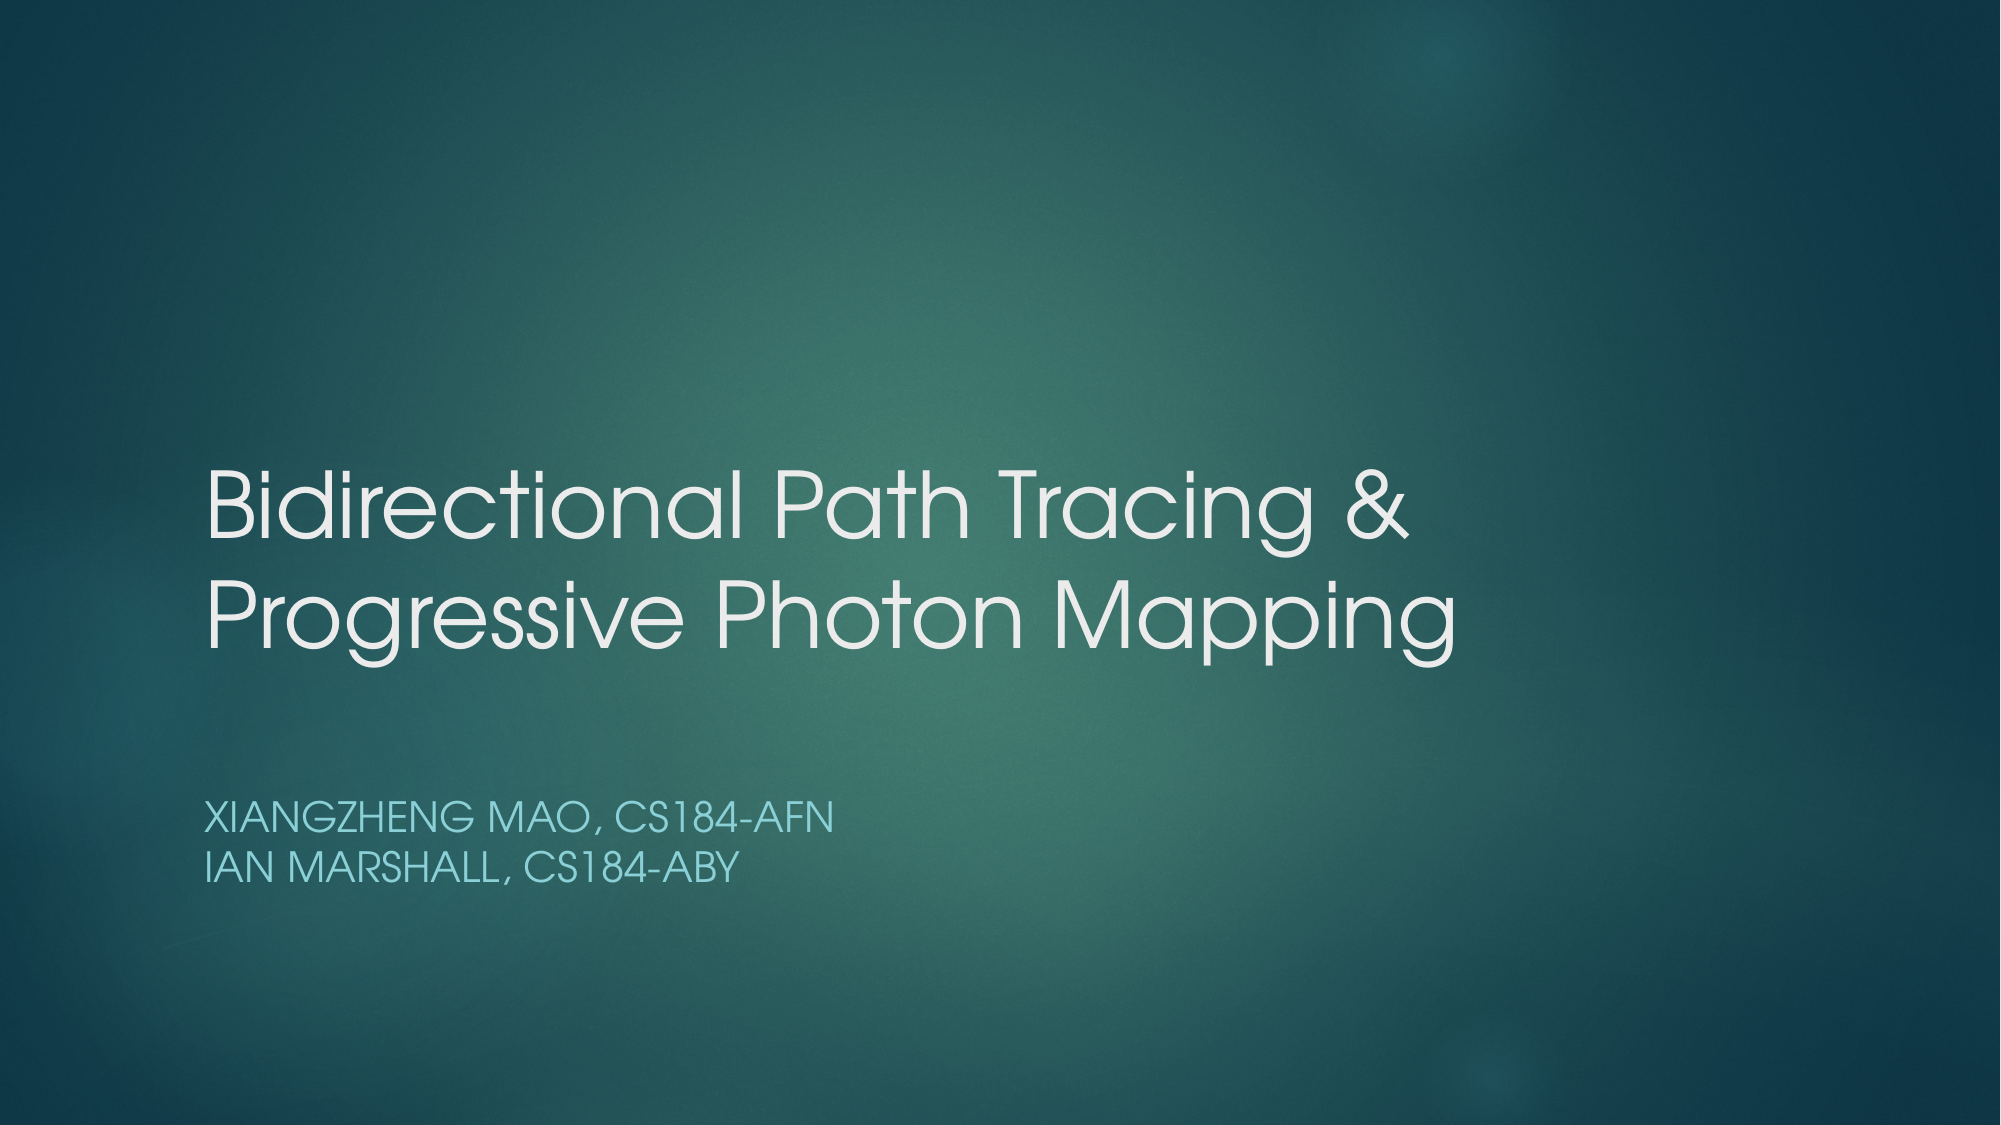

Bidirectional Path Tracing & Progressive Photon Mapping
Xiangzheng Mao, cs184-afn
Ian Marshall, cs184-aby